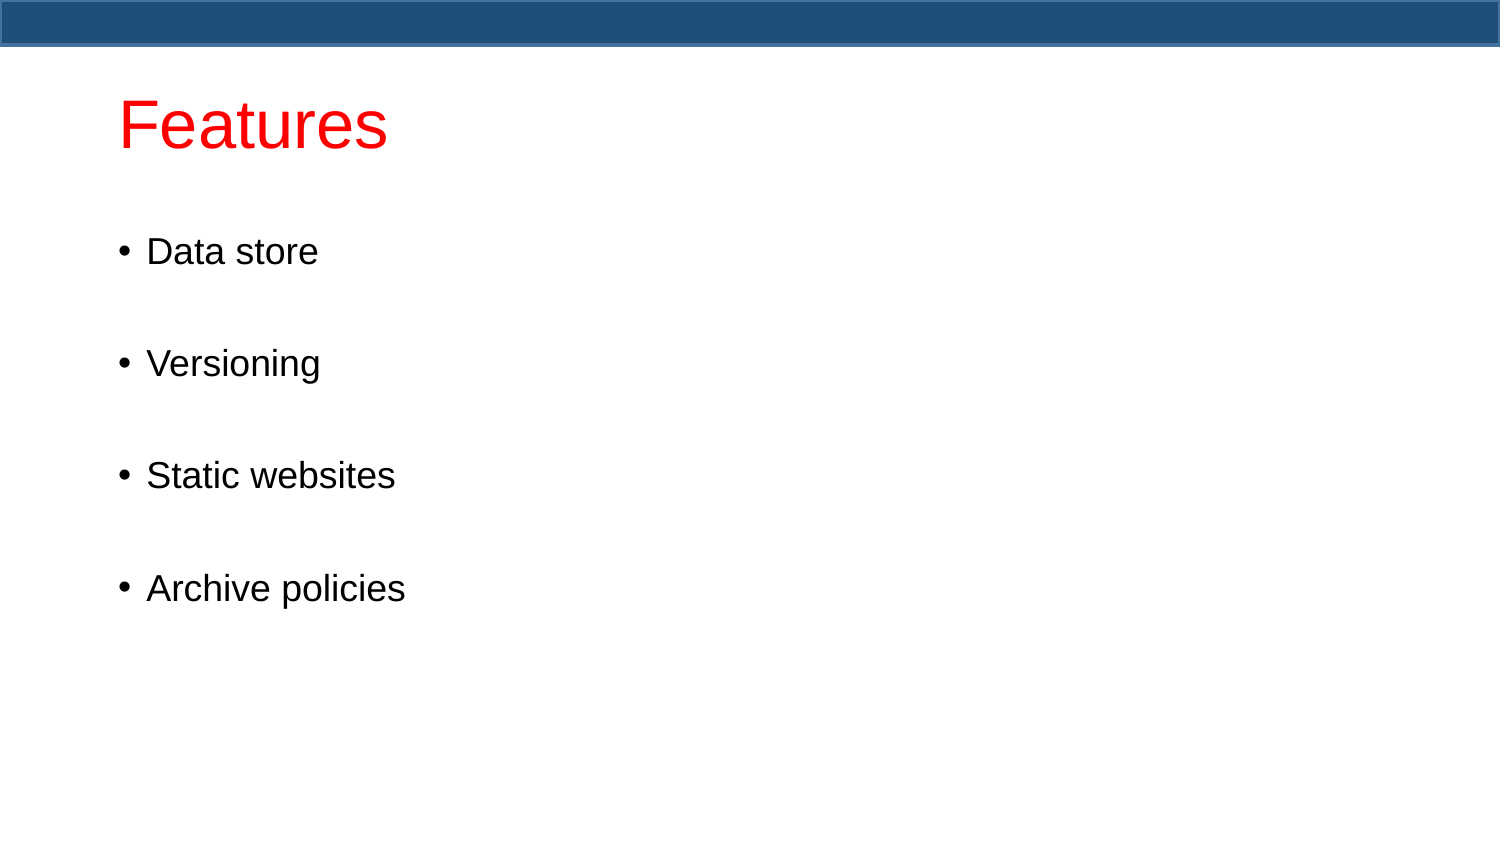

# Features
Data store

Versioning

Static websites

Archive policies